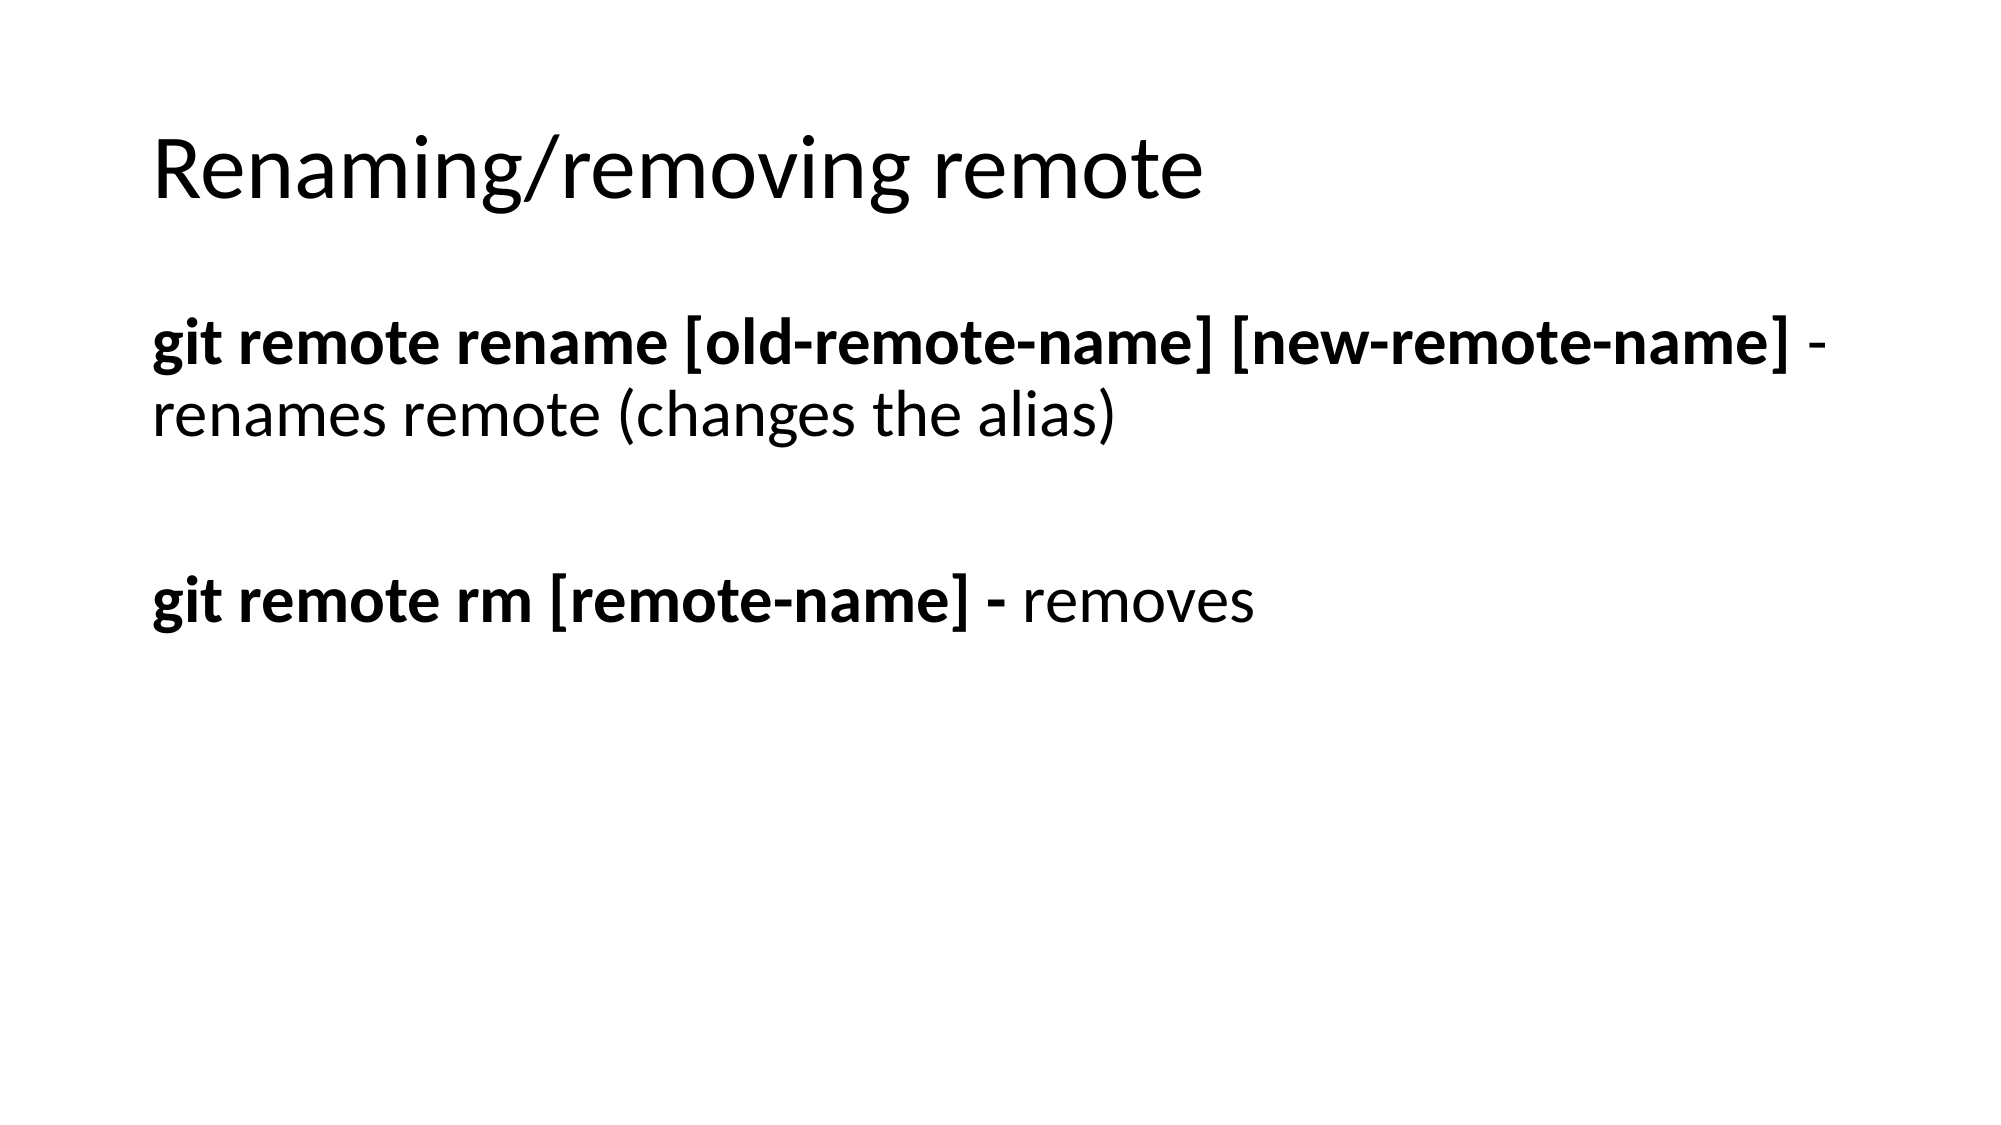

# Renaming/removing remote
git remote rename [old-remote-name] [new-remote-name] - renames remote (changes the alias)

git remote rm [remote-name] - removes